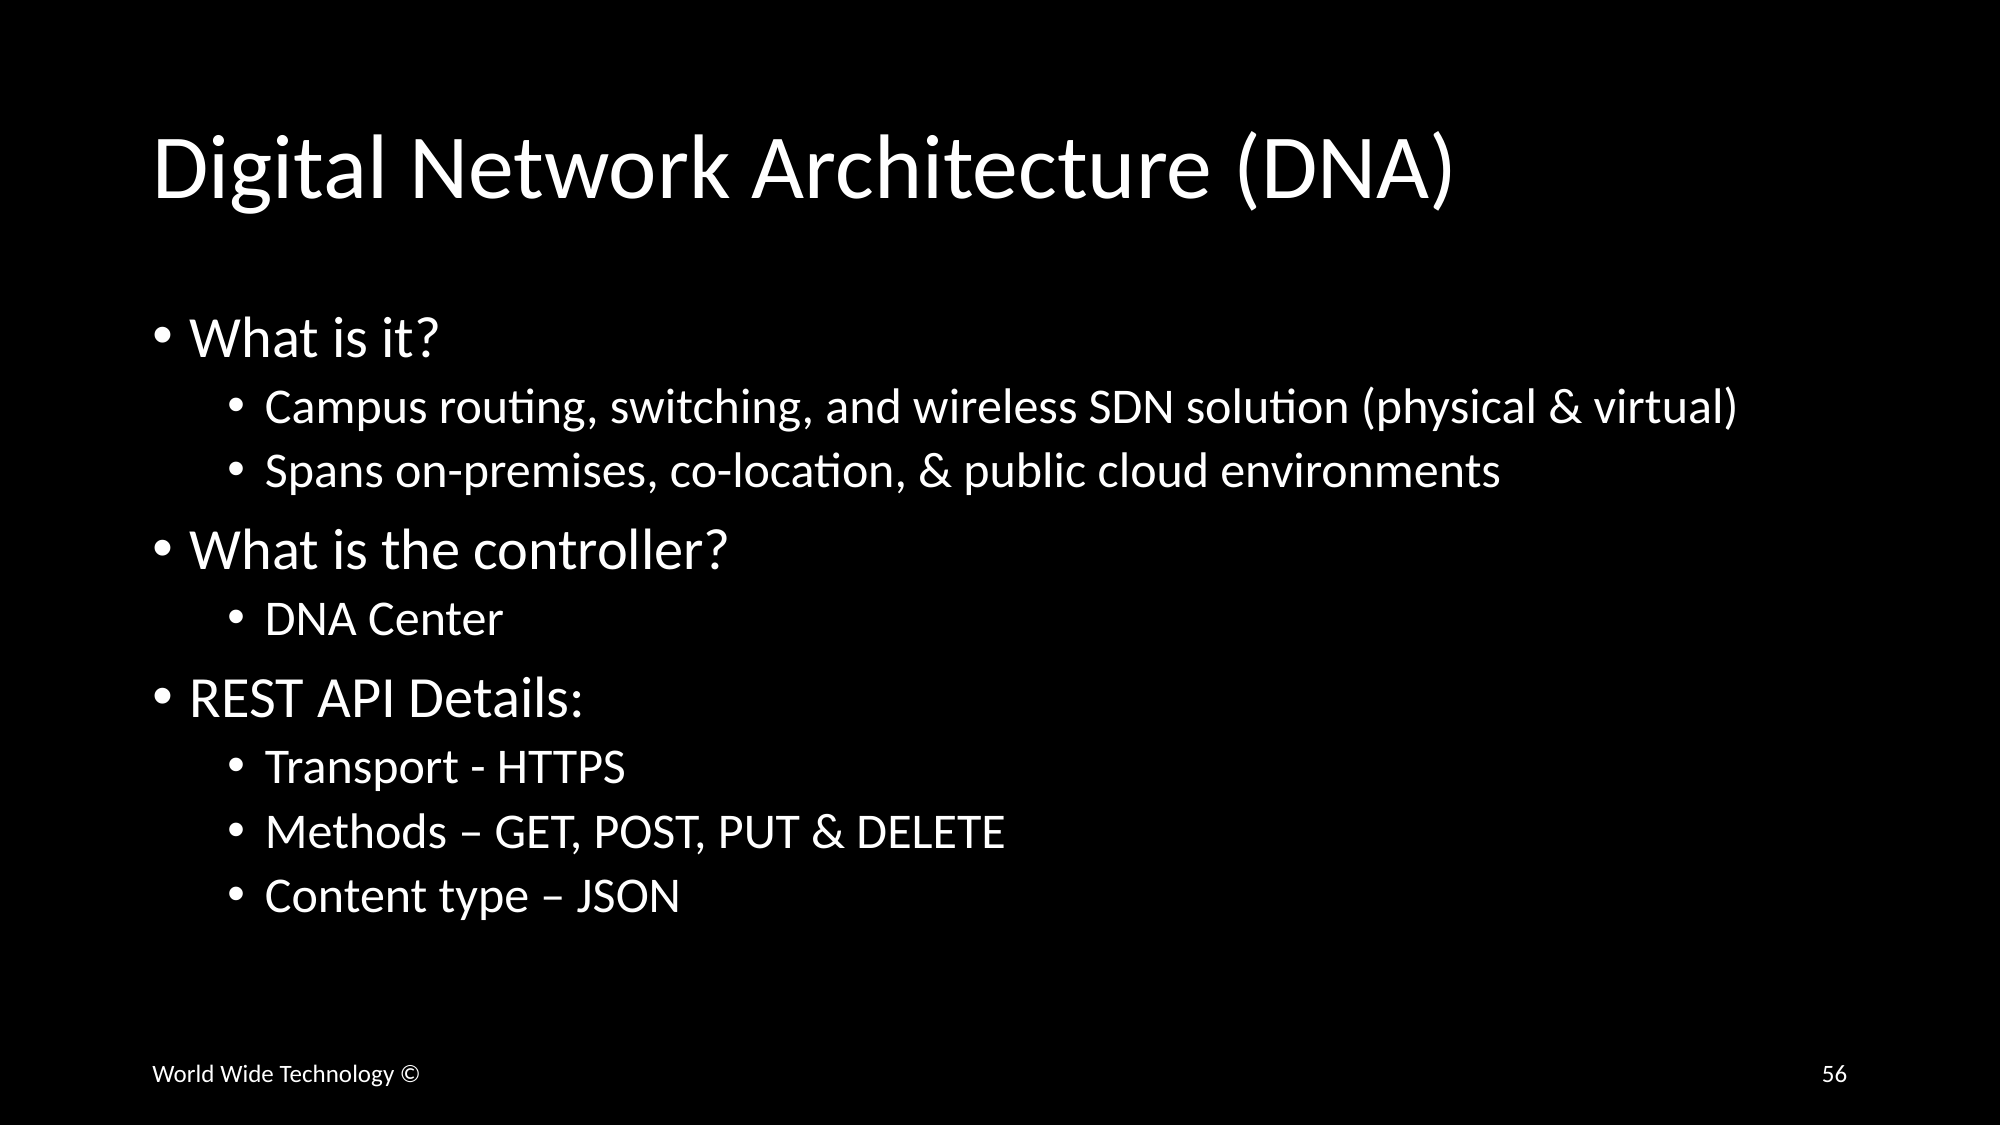

# Digital Network Architecture (DNA)
What is it?
Campus routing, switching, and wireless SDN solution (physical & virtual)
Spans on-premises, co-location, & public cloud environments
What is the controller?
DNA Center
REST API Details:
Transport - HTTPS
Methods – GET, POST, PUT & DELETE
Content type – JSON
World Wide Technology ©
56